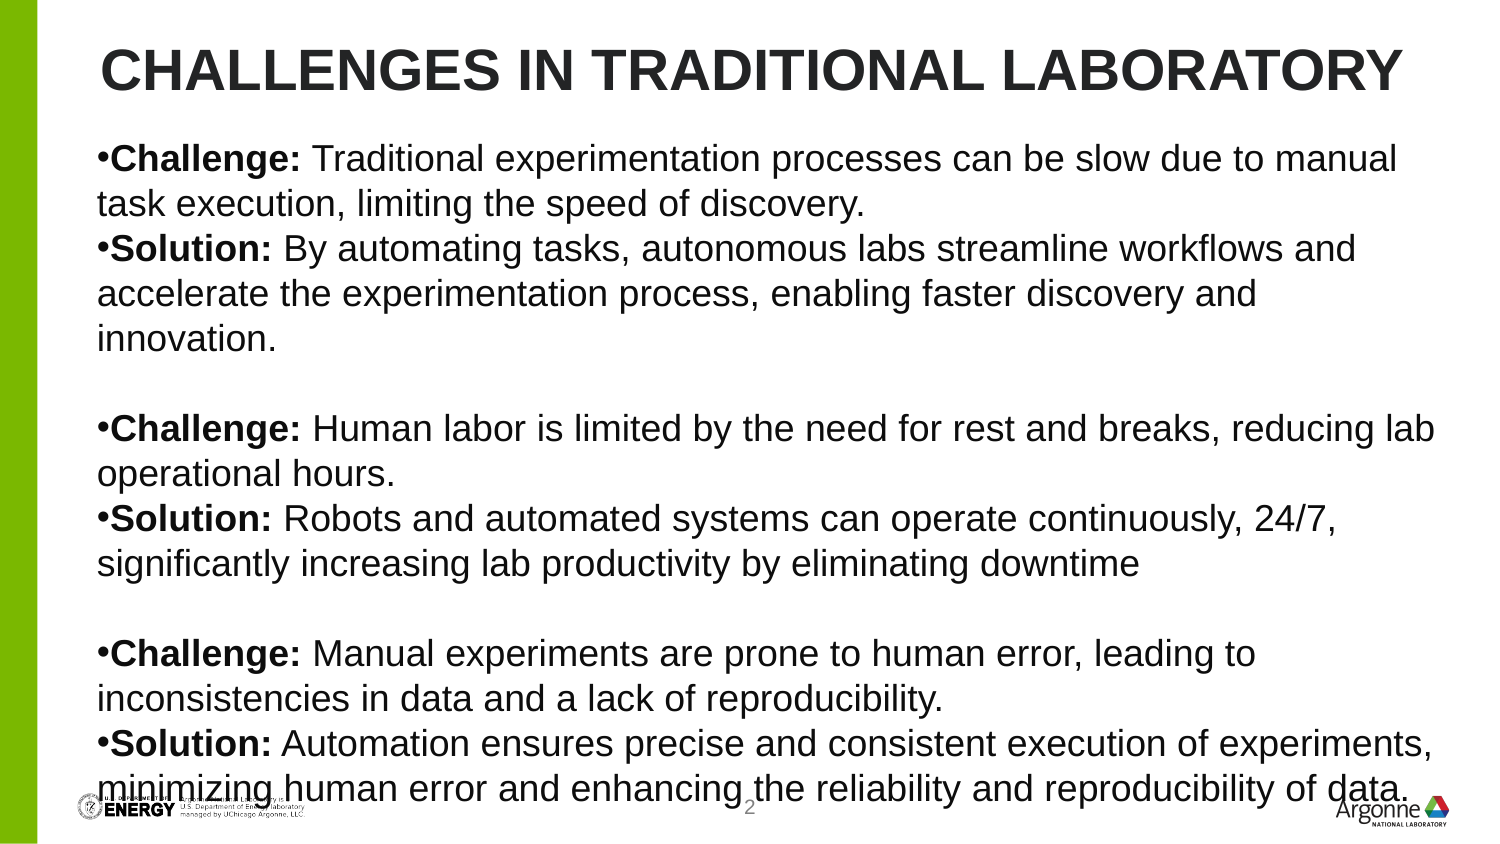

# Challenges in traditional Laboratory
Challenge: Traditional experimentation processes can be slow due to manual task execution, limiting the speed of discovery.
Solution: By automating tasks, autonomous labs streamline workflows and accelerate the experimentation process, enabling faster discovery and innovation.

Challenge: Human labor is limited by the need for rest and breaks, reducing lab operational hours.
Solution: Robots and automated systems can operate continuously, 24/7, significantly increasing lab productivity by eliminating downtime

Challenge: Manual experiments are prone to human error, leading to inconsistencies in data and a lack of reproducibility.
Solution: Automation ensures precise and consistent execution of experiments, minimizing human error and enhancing the reliability and reproducibility of data.

2